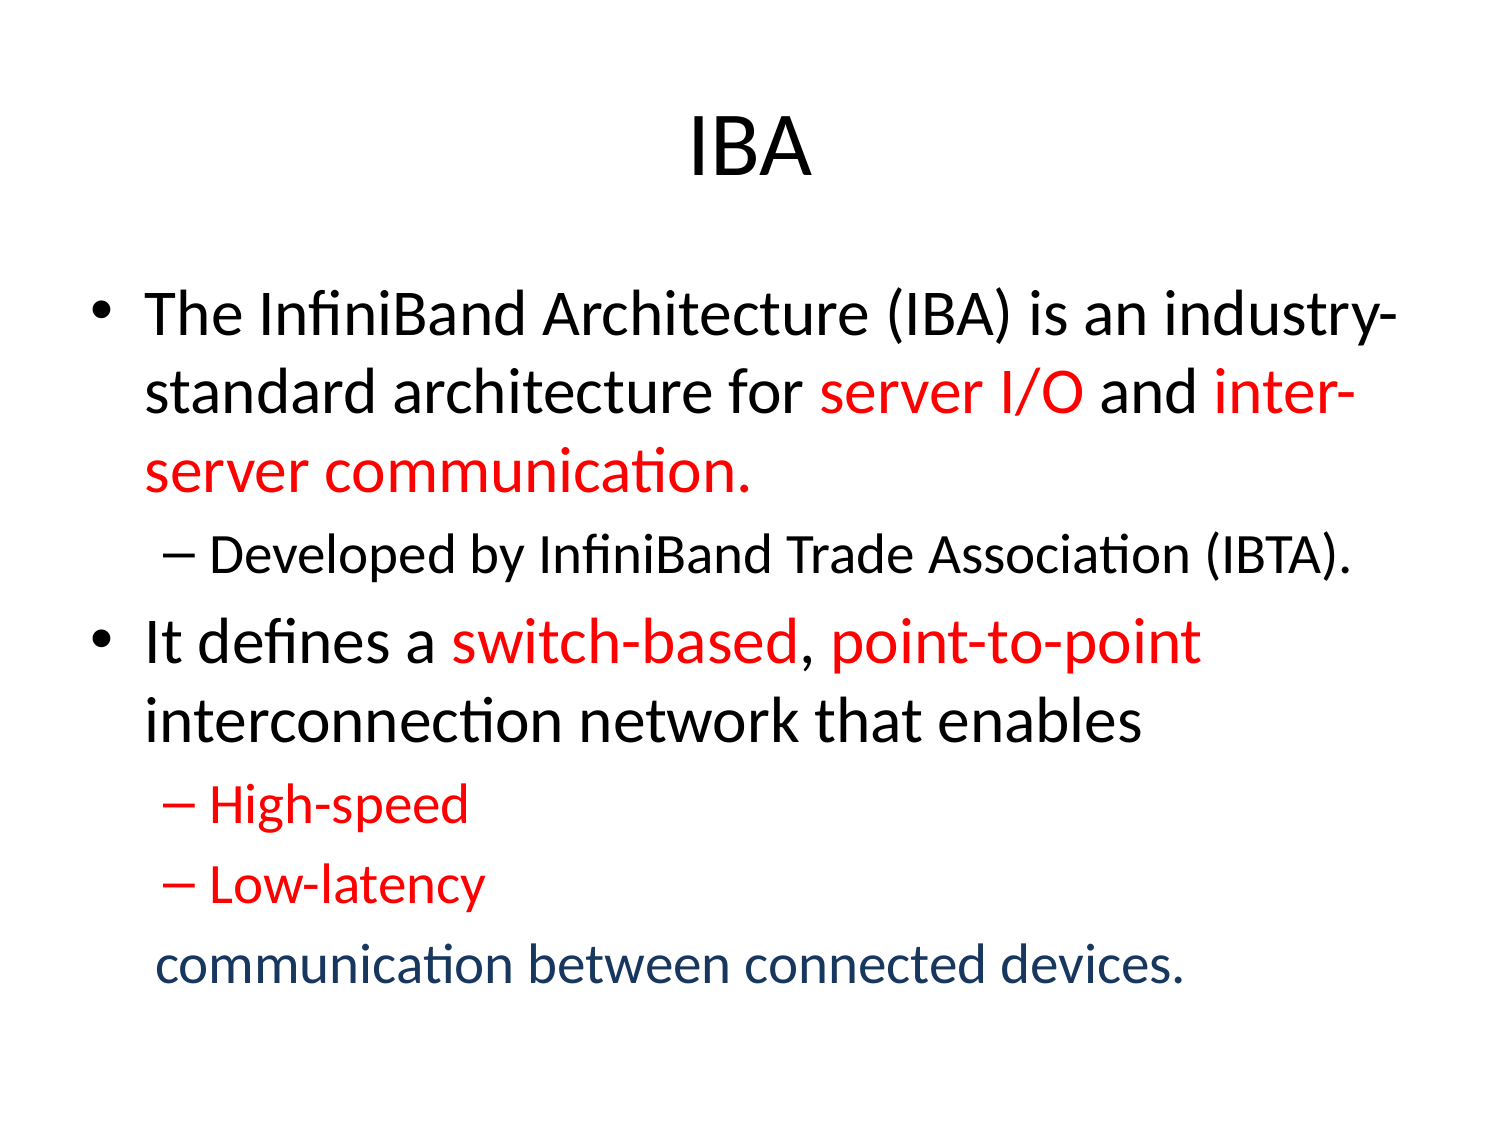

# IBA
The InfiniBand Architecture (IBA) is an industry-standard architecture for server I/O and inter-server communication.
Developed by InfiniBand Trade Association (IBTA).
It defines a switch-based, point-to-point interconnection network that enables
High-speed
Low-latency
     communication between connected devices.